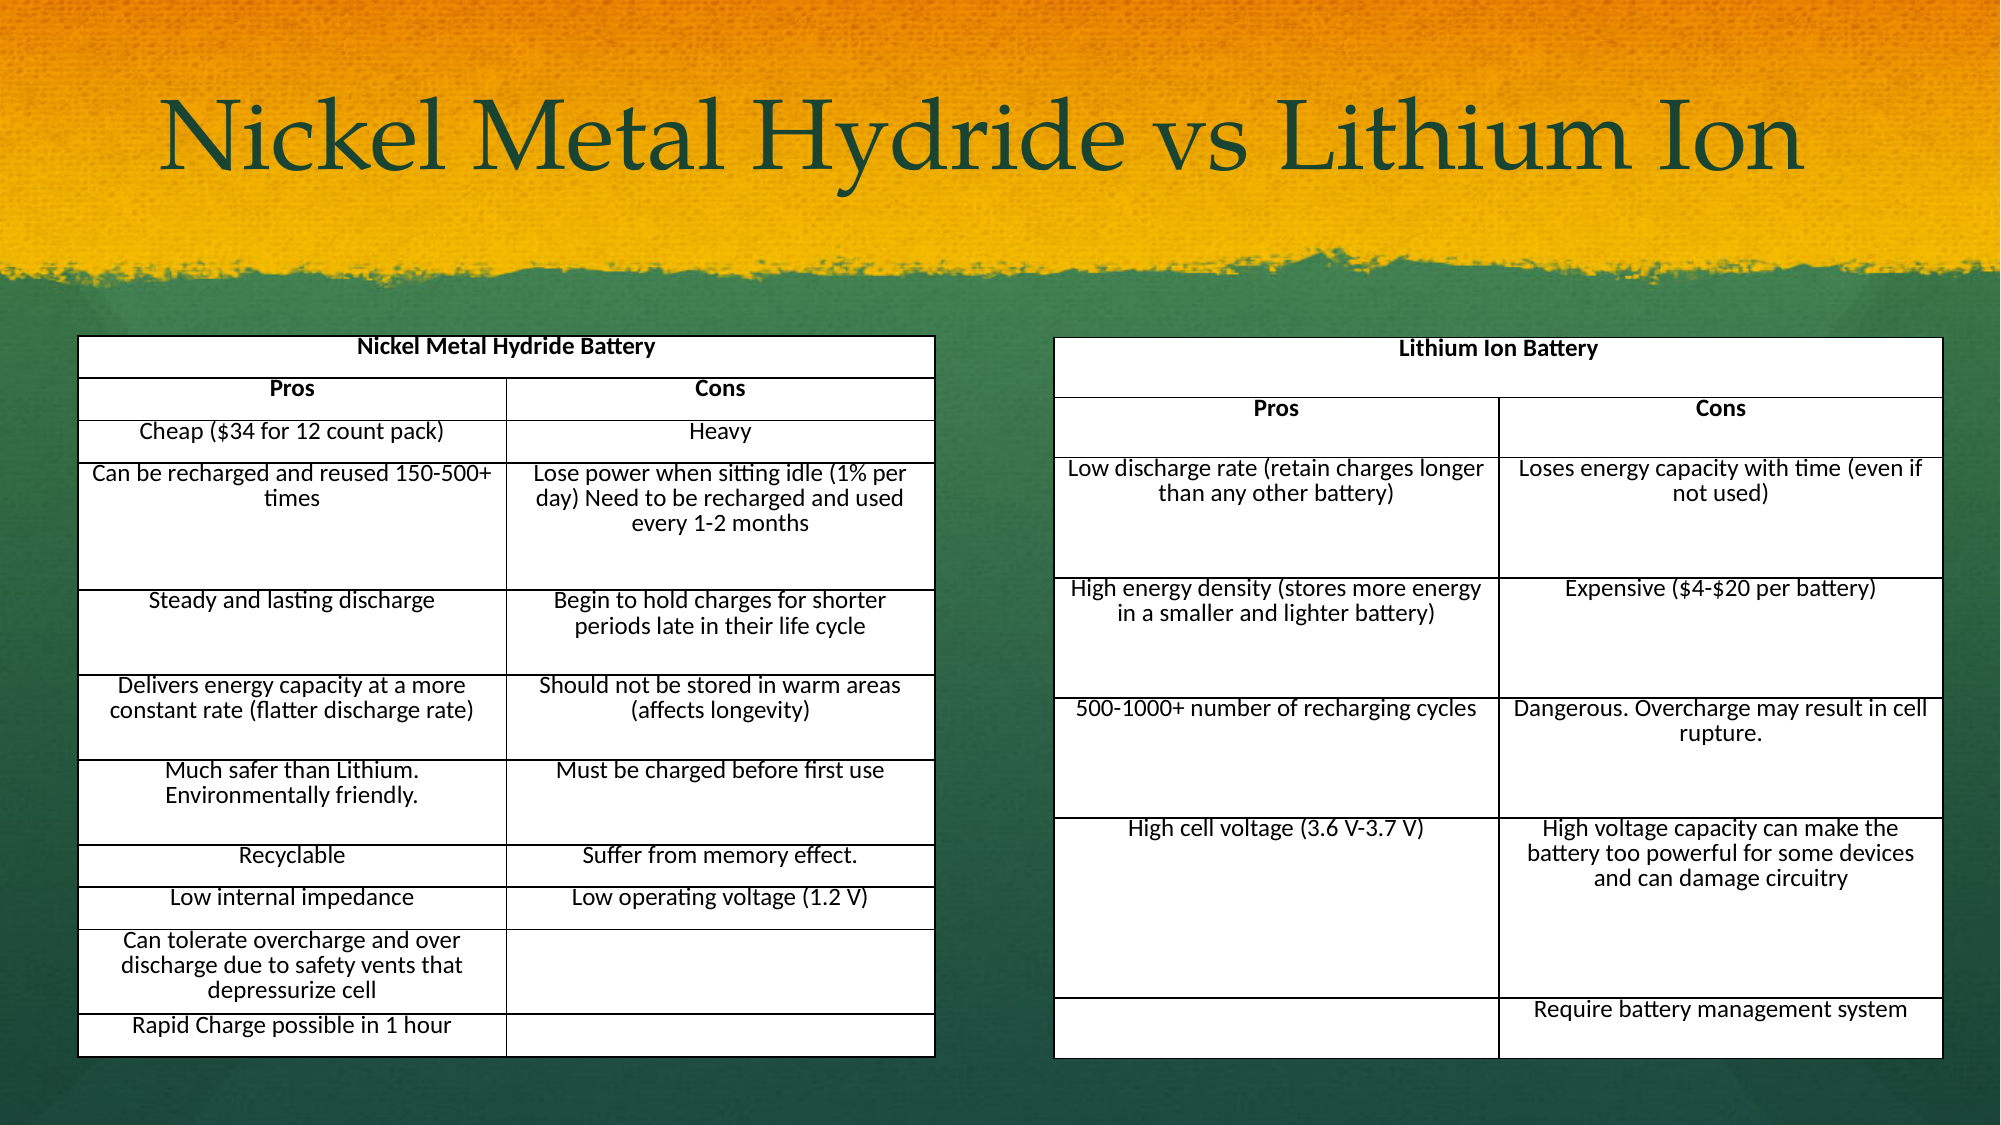

# Nickel Metal Hydride vs Lithium Ion
| Nickel Metal Hydride Battery |  |
| --- | --- |
| Pros | Cons |
| Cheap ($34 for 12 count pack) | Heavy |
| Can be recharged and reused 150-500+ times | Lose power when sitting idle (1% per day) Need to be recharged and used every 1-2 months |
| Steady and lasting discharge | Begin to hold charges for shorter periods late in their life cycle |
| Delivers energy capacity at a more constant rate (flatter discharge rate) | Should not be stored in warm areas (affects longevity) |
| Much safer than Lithium. Environmentally friendly. | Must be charged before first use |
| Recyclable | Suffer from memory effect. |
| Low internal impedance | Low operating voltage (1.2 V) |
| Can tolerate overcharge and over discharge due to safety vents that depressurize cell |  |
| Rapid Charge possible in 1 hour |  |
| Lithium Ion Battery |  |
| --- | --- |
| Pros | Cons |
| Low discharge rate (retain charges longer than any other battery) | Loses energy capacity with time (even if not used) |
| High energy density (stores more energy in a smaller and lighter battery) | Expensive ($4-$20 per battery) |
| 500-1000+ number of recharging cycles | Dangerous. Overcharge may result in cell rupture. |
| High cell voltage (3.6 V-3.7 V) | High voltage capacity can make the battery too powerful for some devices and can damage circuitry |
|  | Require battery management system |